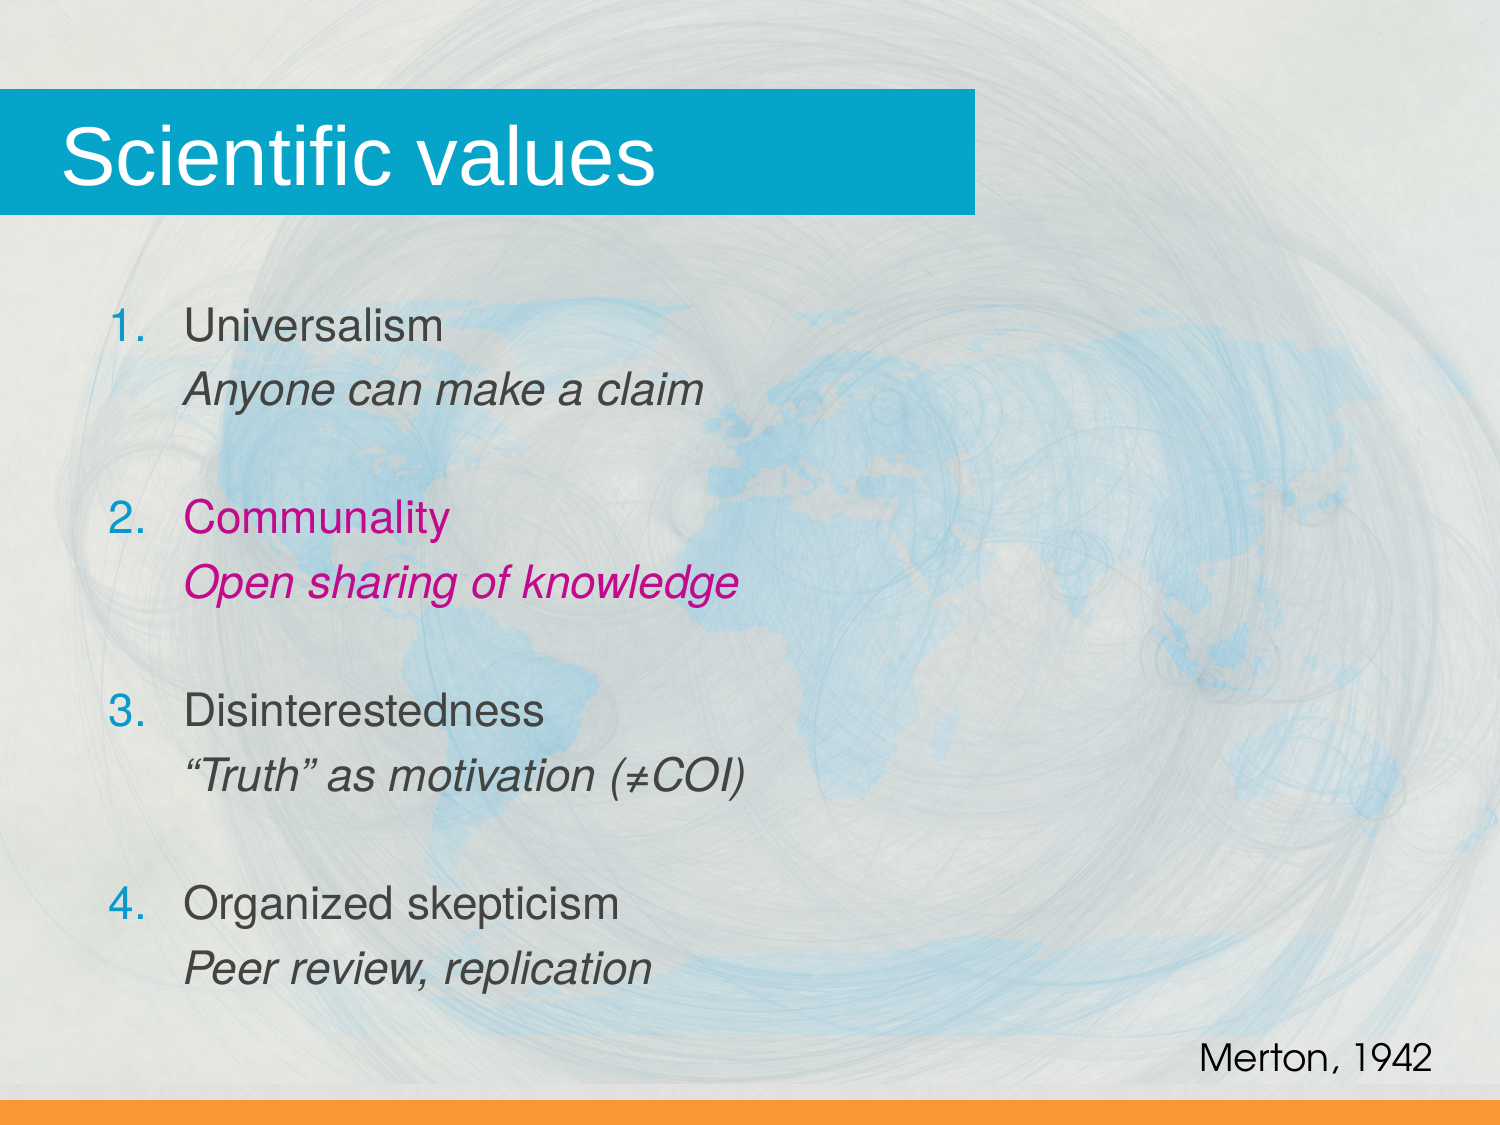

# Scientific values
Universalism
	Anyone can make a claim

Communality
	Open sharing of knowledge

Disinterestedness
	“Truth” as motivation (≠COI)

Organized skepticism
	Peer review, replication
Merton, 1942